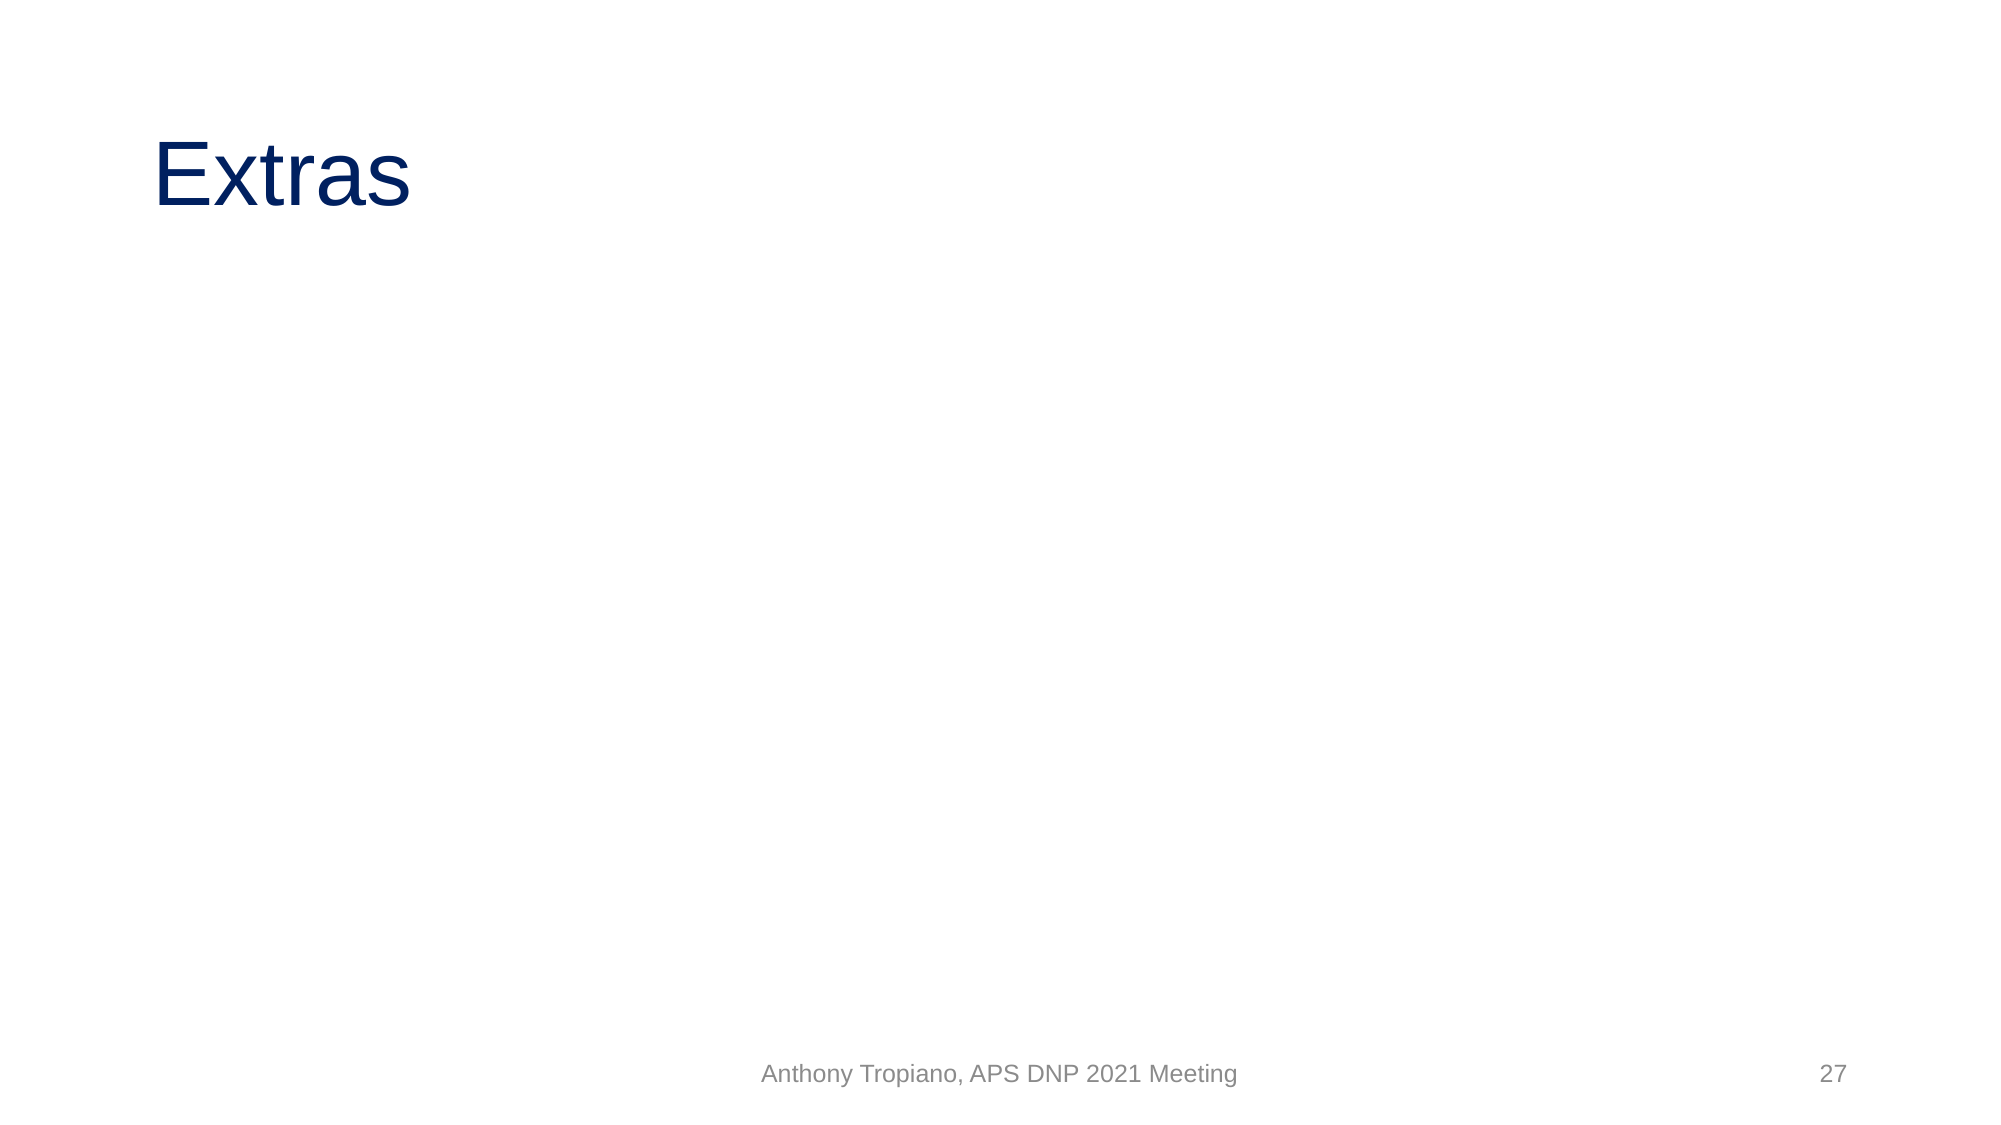

# Extras

Anthony Tropiano, APS DNP 2021 Meeting
27